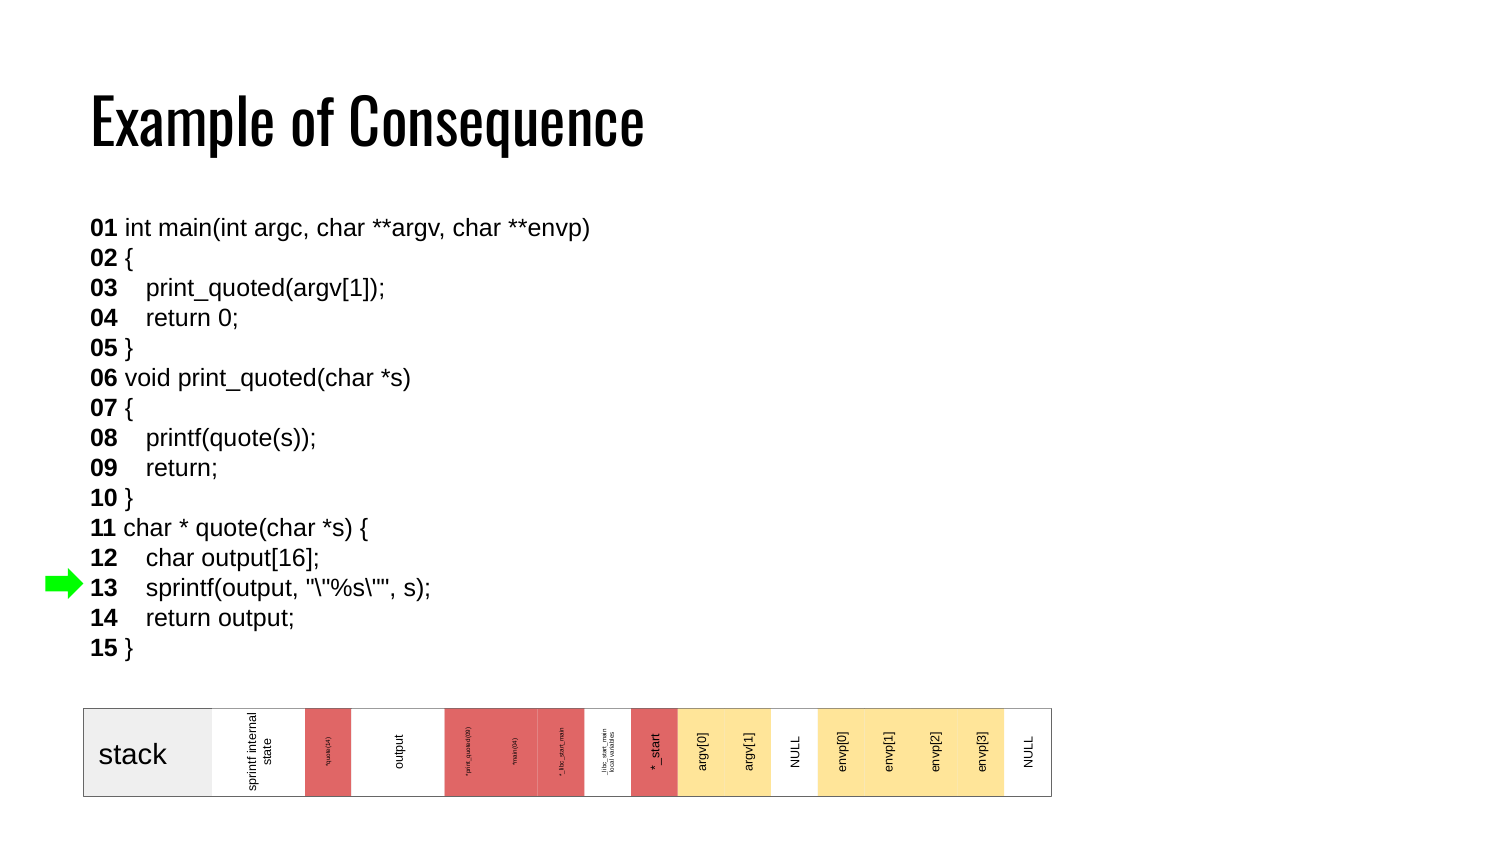

# Example of Consequence
01 int main(int argc, char **argv, char **envp)
02 {
03    print_quoted(argv[1]);
04    return 0;
05 }
06 void print_quoted(char *s)
07 {
08    printf(quote(s));
09    return;
10 }
11 char * quote(char *s) {
12    char output[16];
13    sprintf(output, "\"%s\"", s);
14    return output;
15 }

sprintf internal state
output
stack
*quote(14)
*print_quoted(09)
*main(04)
*_libc_start_main
_libc_start_main
local variables
*_start
argv[0]
argv[1]
NULL
envp[0]
envp[1]
envp[2]
envp[3]
NULL